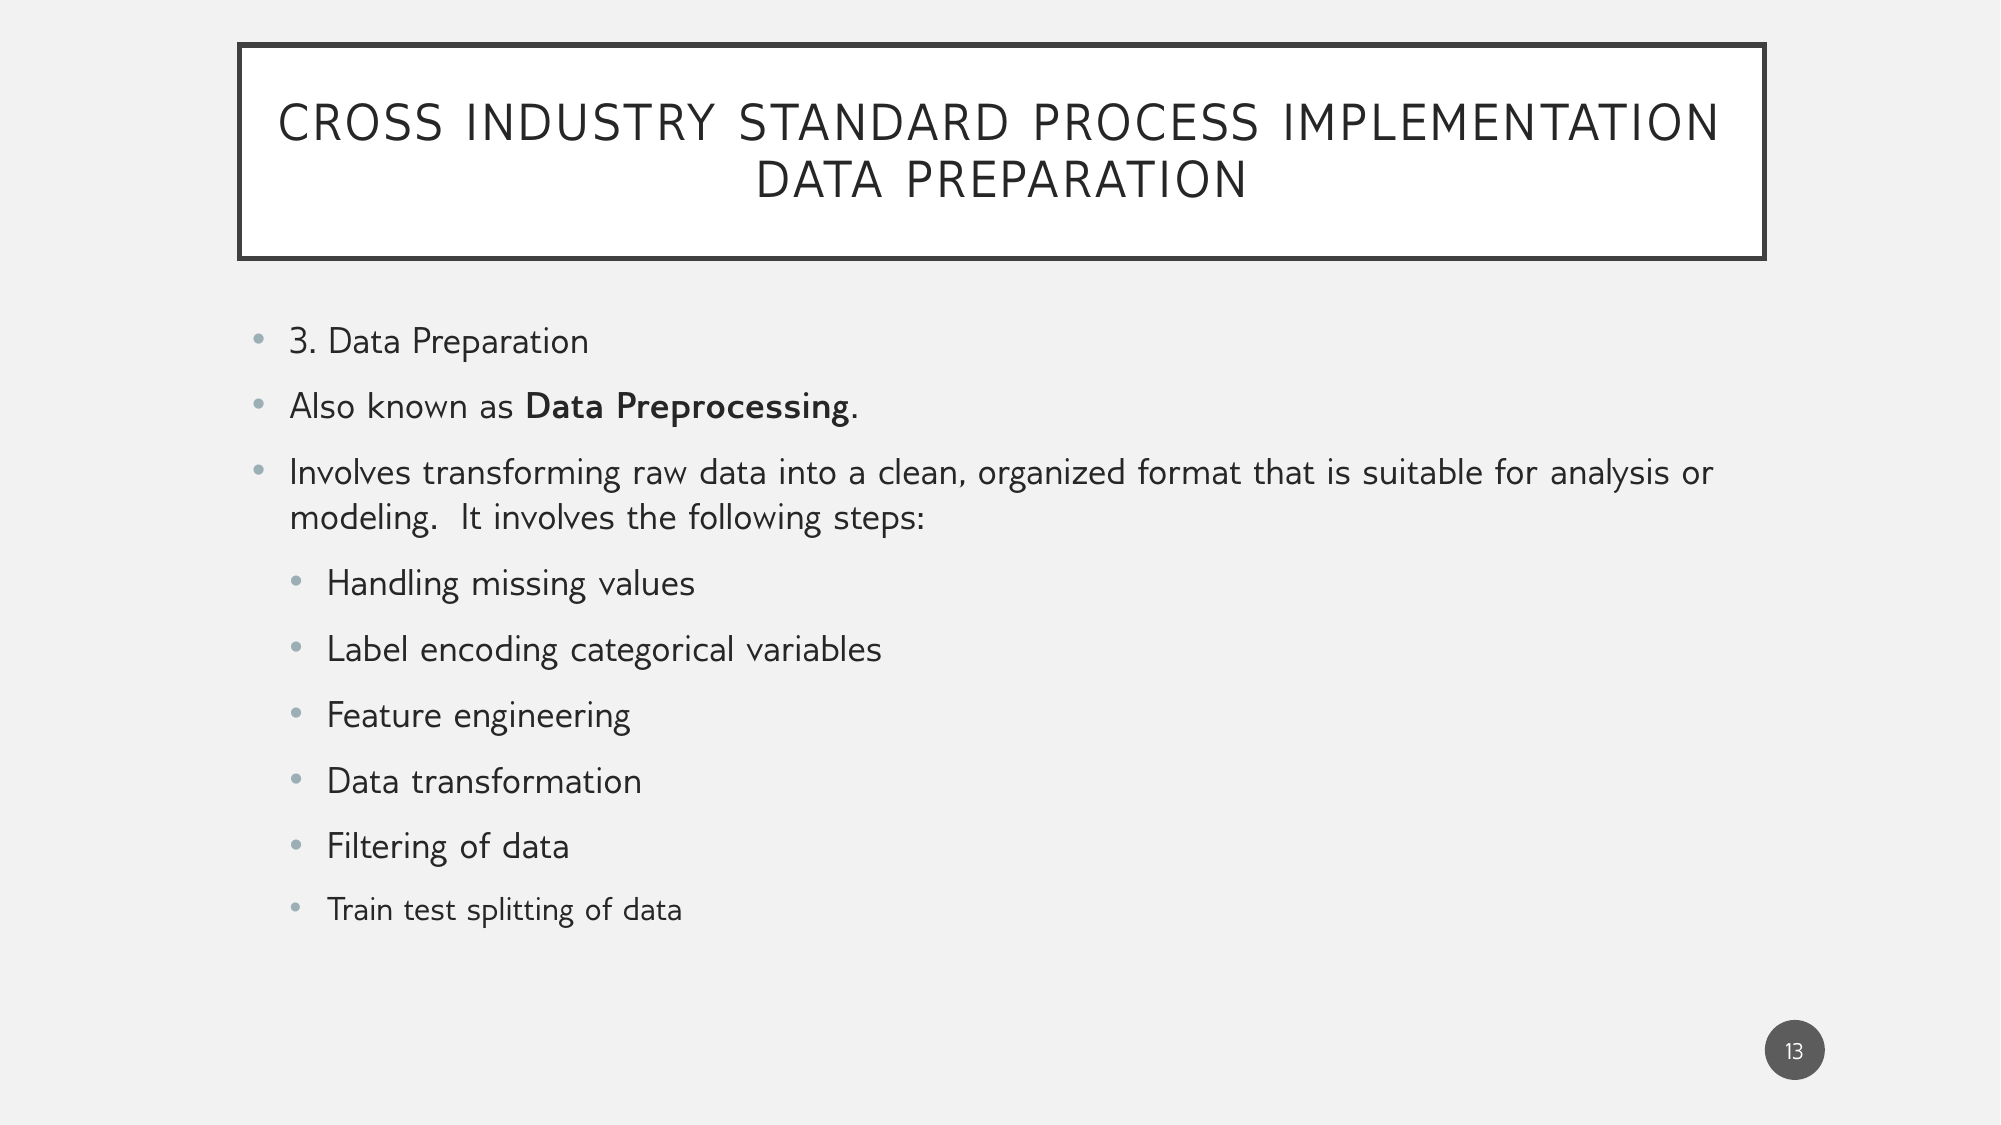

# CROSS INDUSTRY STANDARD PROCESS Implementation DATA PREPARATION
3. Data Preparation
Also known as Data Preprocessing.
Involves transforming raw data into a clean, organized format that is suitable for analysis or modeling.  It involves the following steps:
Handling missing values
Label encoding categorical variables
Feature engineering
Data transformation
Filtering of data
Train test splitting of data
13